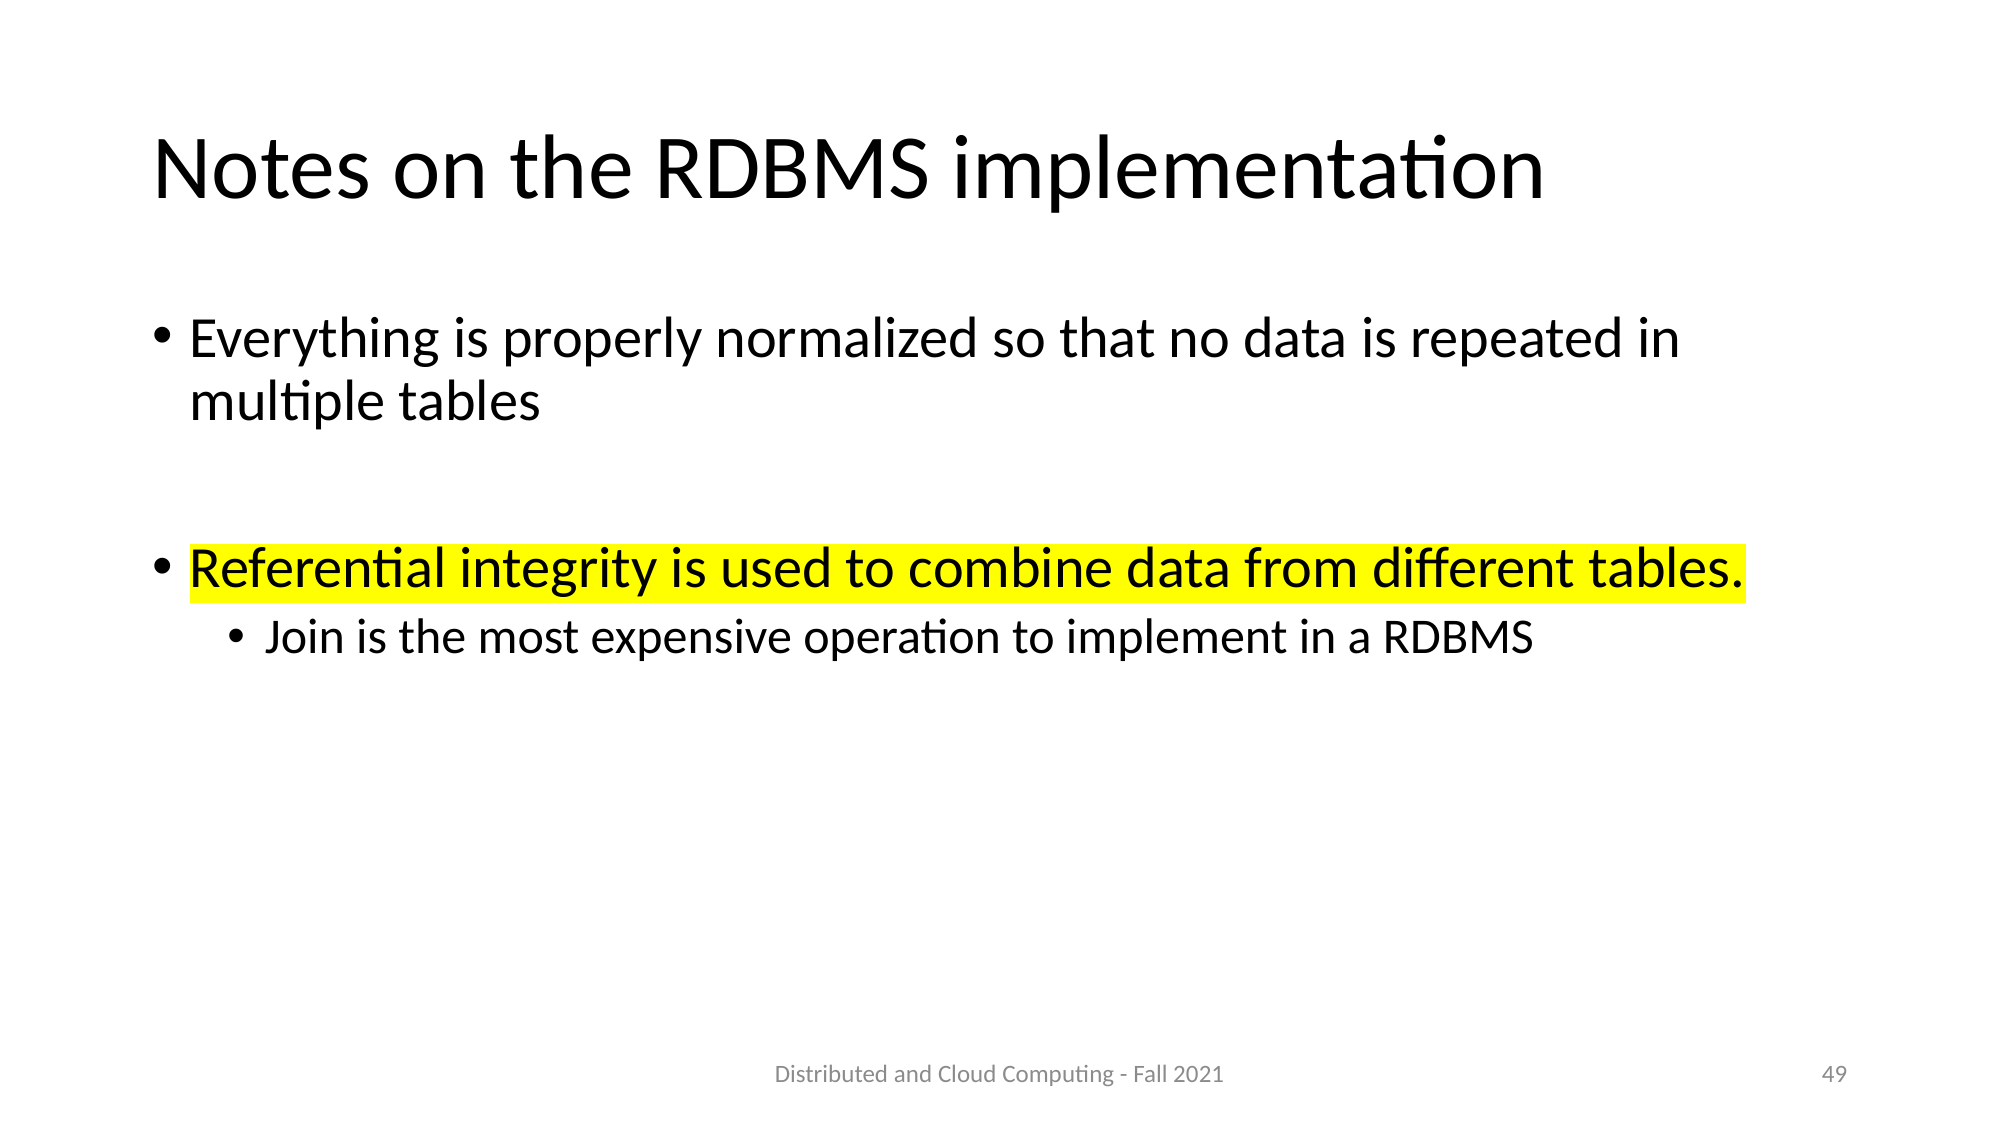

# Notes on the RDBMS implementation
Everything is properly normalized so that no data is repeated in multiple tables

Referential integrity is used to combine data from different tables.
Join is the most expensive operation to implement in a RDBMS

Distributed and Cloud Computing - Fall 2021
49